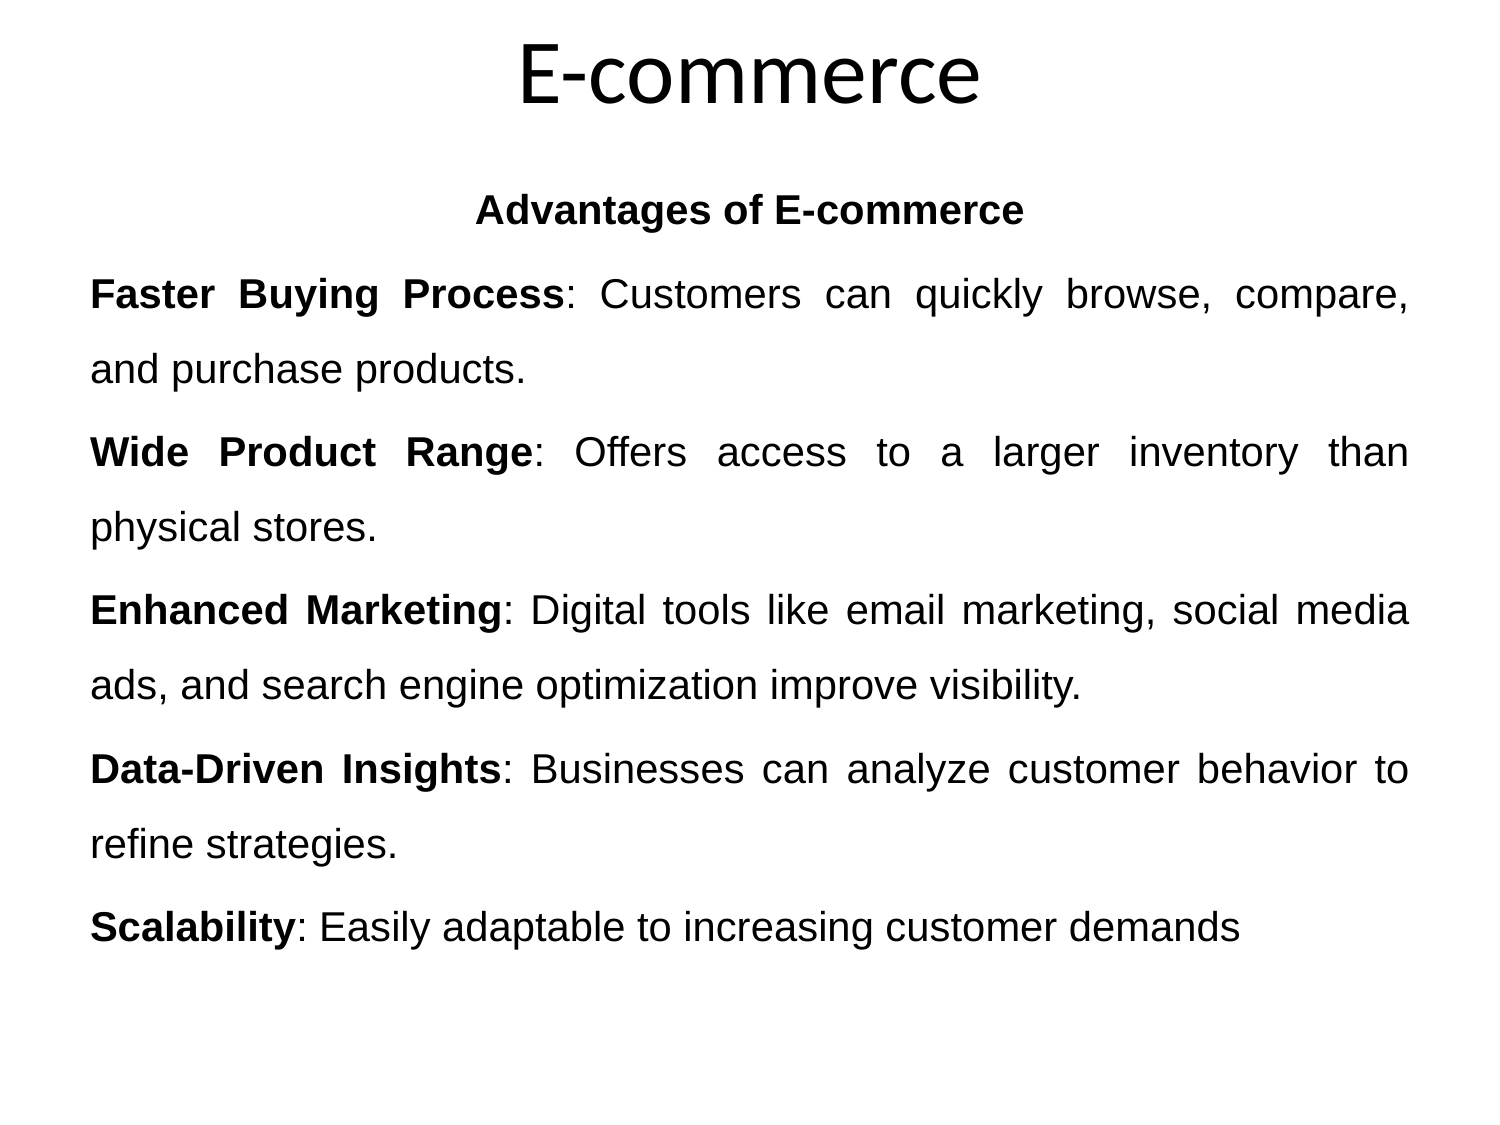

# E-commerce
Advantages of E-commerce
Faster Buying Process: Customers can quickly browse, compare, and purchase products.
Wide Product Range: Offers access to a larger inventory than physical stores.
Enhanced Marketing: Digital tools like email marketing, social media ads, and search engine optimization improve visibility.
Data-Driven Insights: Businesses can analyze customer behavior to refine strategies.
Scalability: Easily adaptable to increasing customer demands